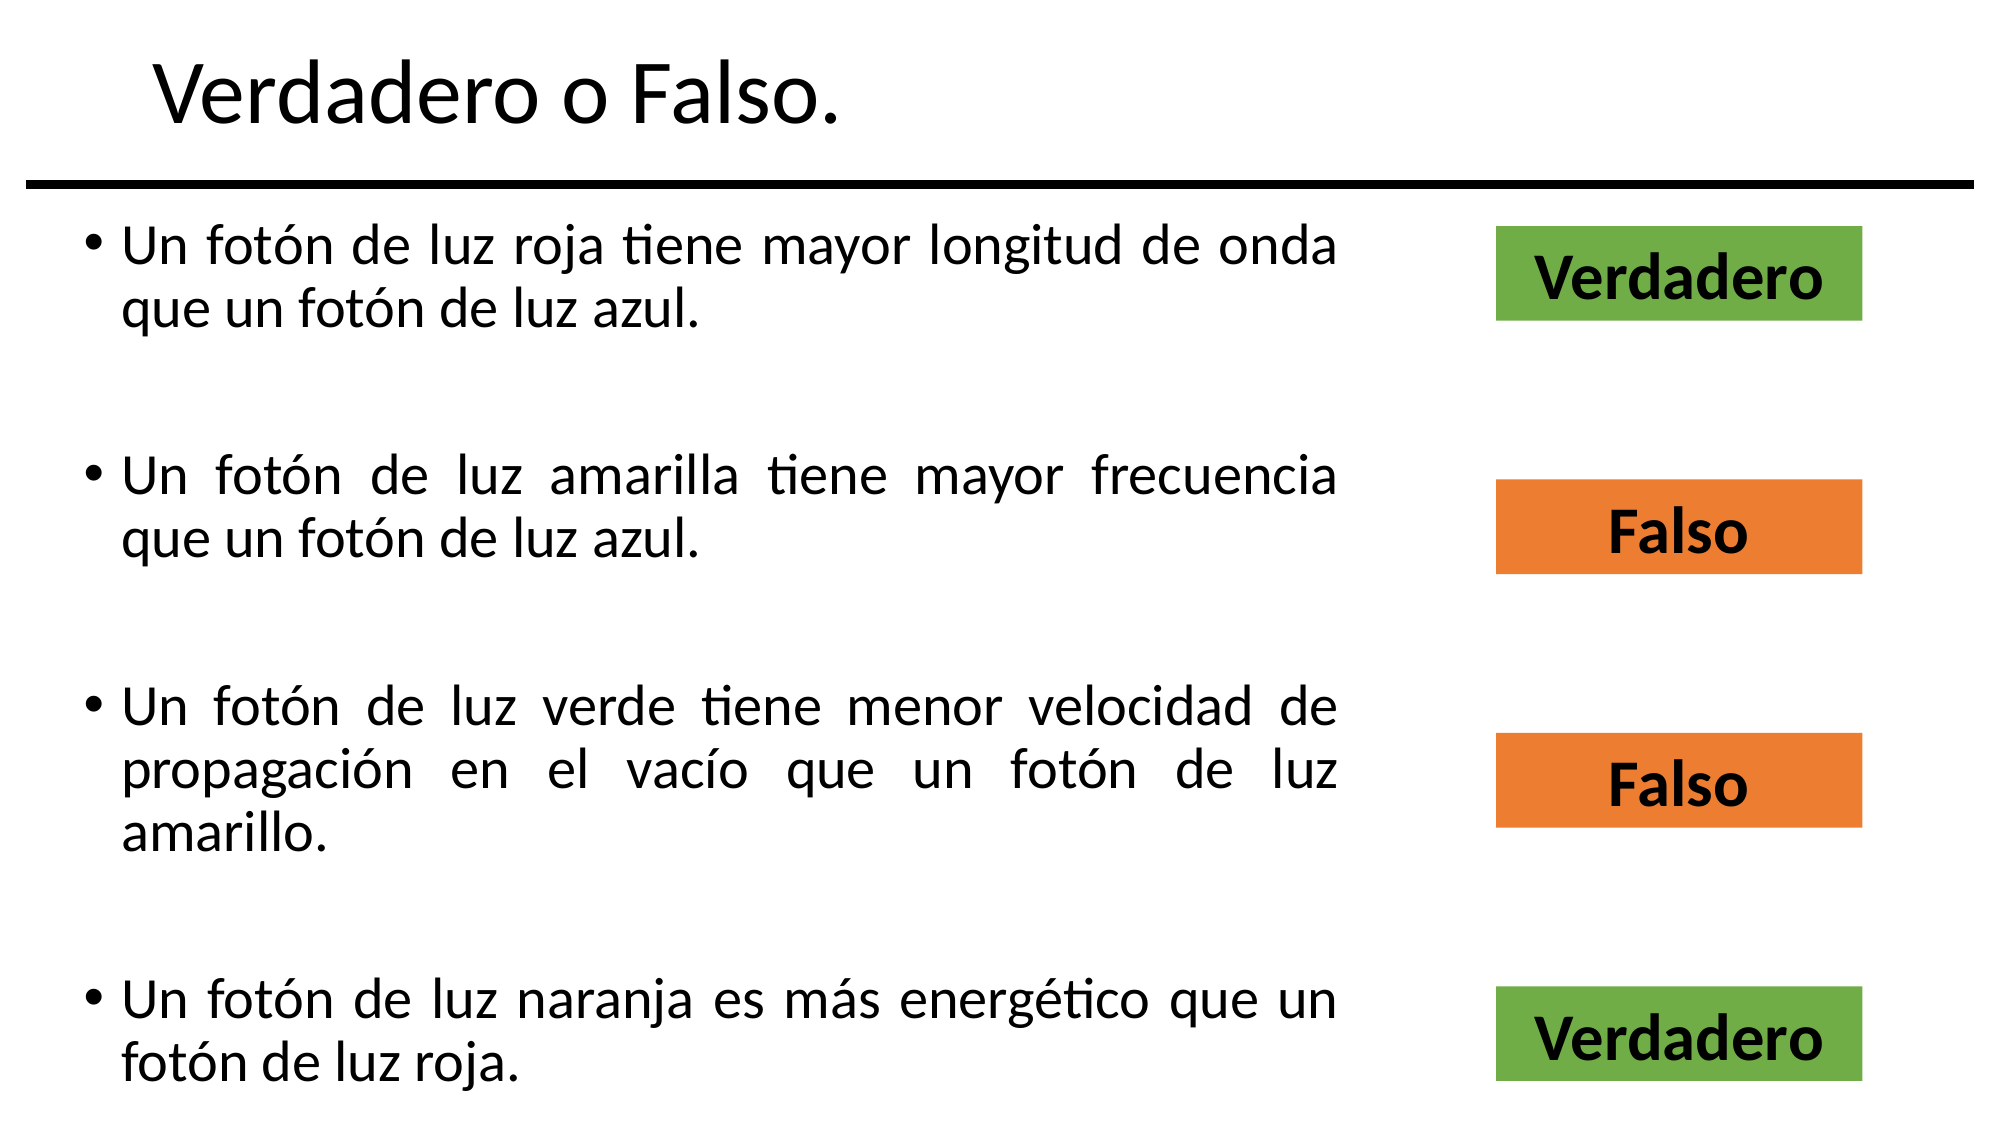

# Verdadero o Falso.
Un fotón de luz roja tiene mayor longitud de onda que un fotón de luz azul.

Un fotón de luz amarilla tiene mayor frecuencia que un fotón de luz azul.

Un fotón de luz verde tiene menor velocidad de propagación en el vacío que un fotón de luz amarillo.

Un fotón de luz naranja es más energético que un fotón de luz roja.
Verdadero
Falso
Falso
Verdadero